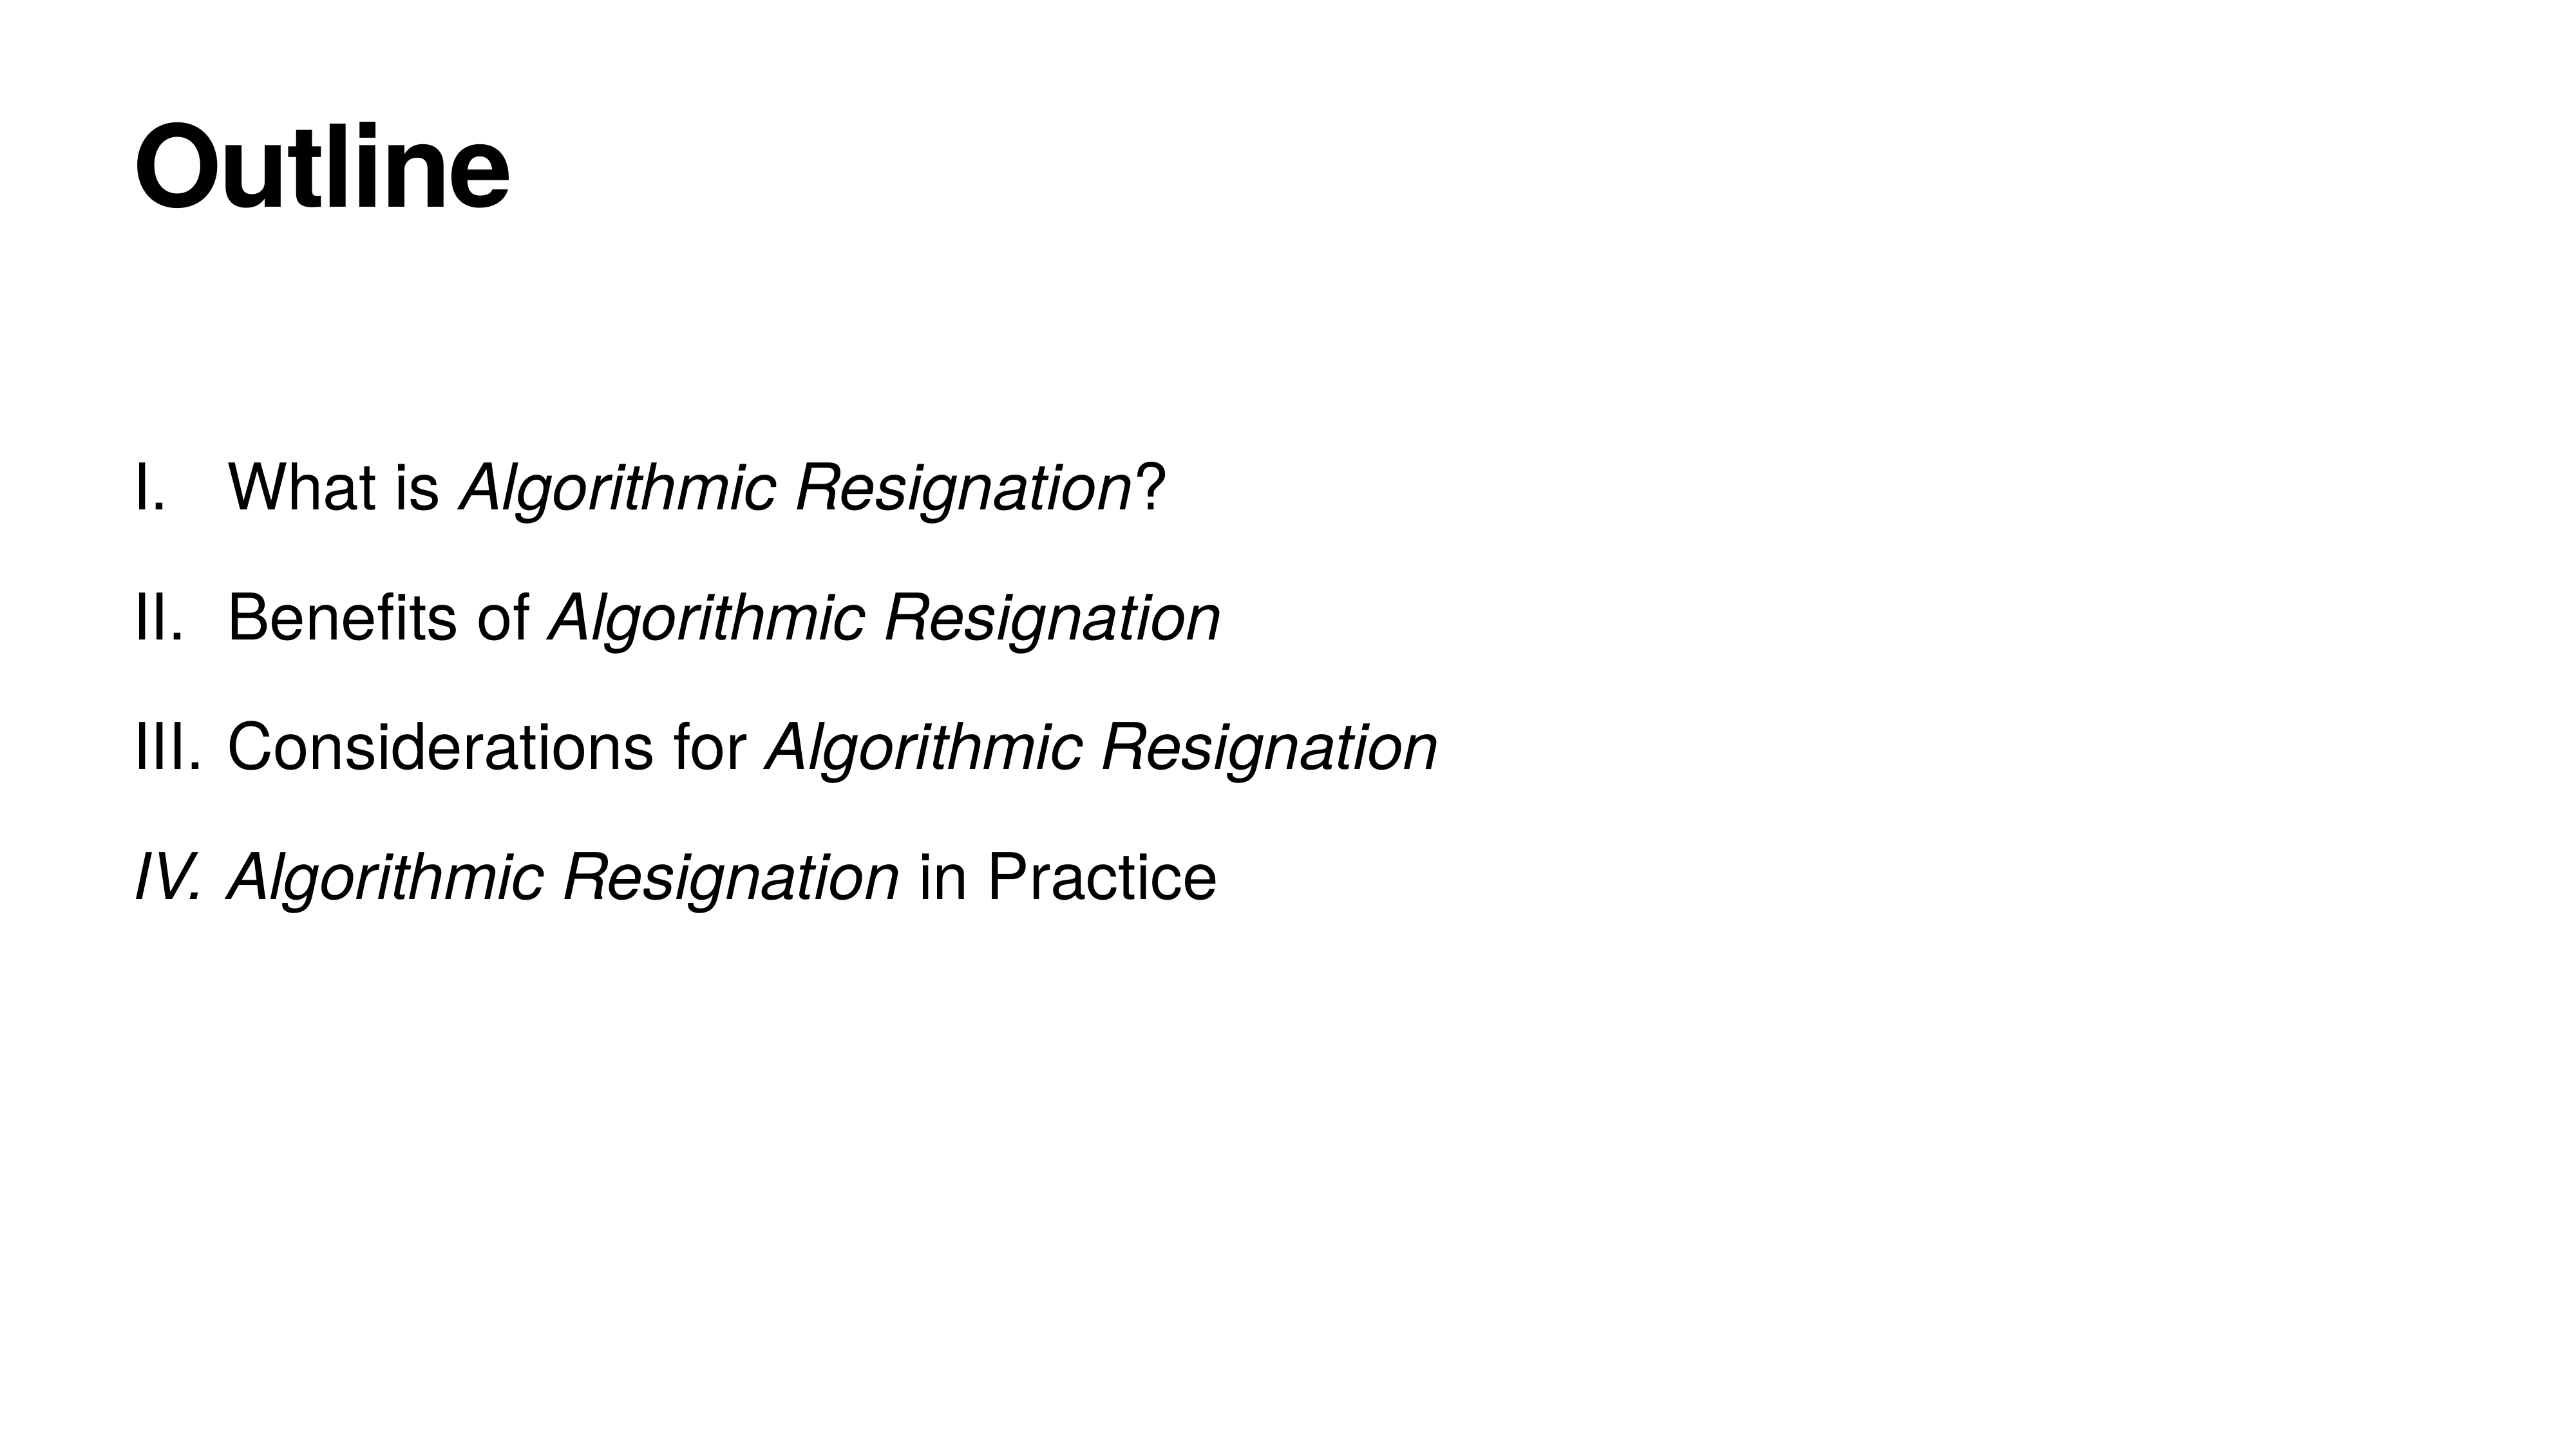

# Outline
What is Algorithmic Resignation?
Benefits of Algorithmic Resignation
Considerations for Algorithmic Resignation
Algorithmic Resignation in Practice